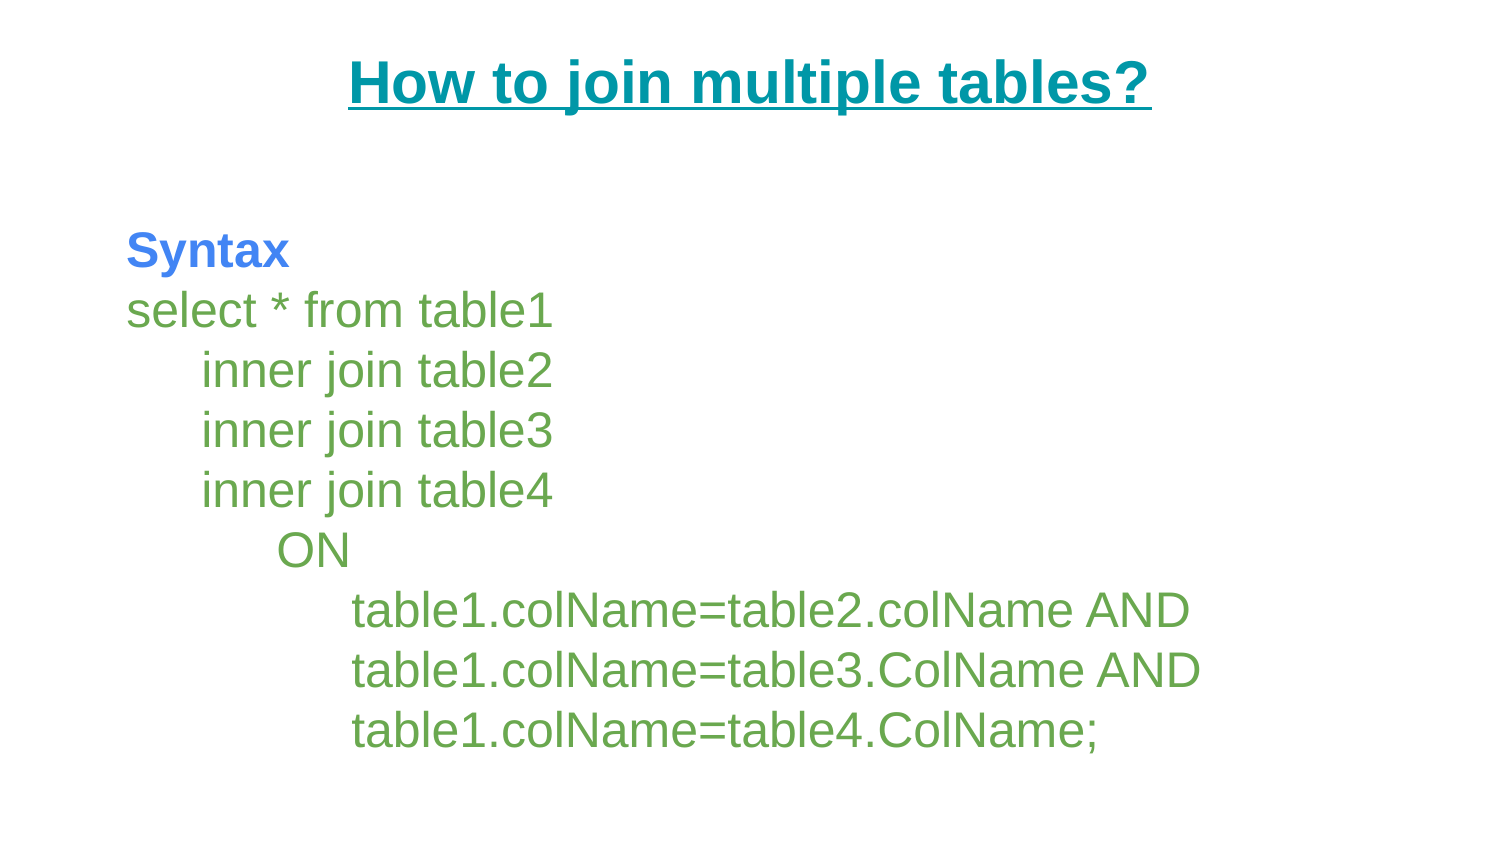

# How to join multiple tables?
Syntax
select * from table1
inner join table2
inner join table3
inner join table4
ON
table1.colName=table2.colName AND table1.colName=table3.ColName AND table1.colName=table4.ColName;